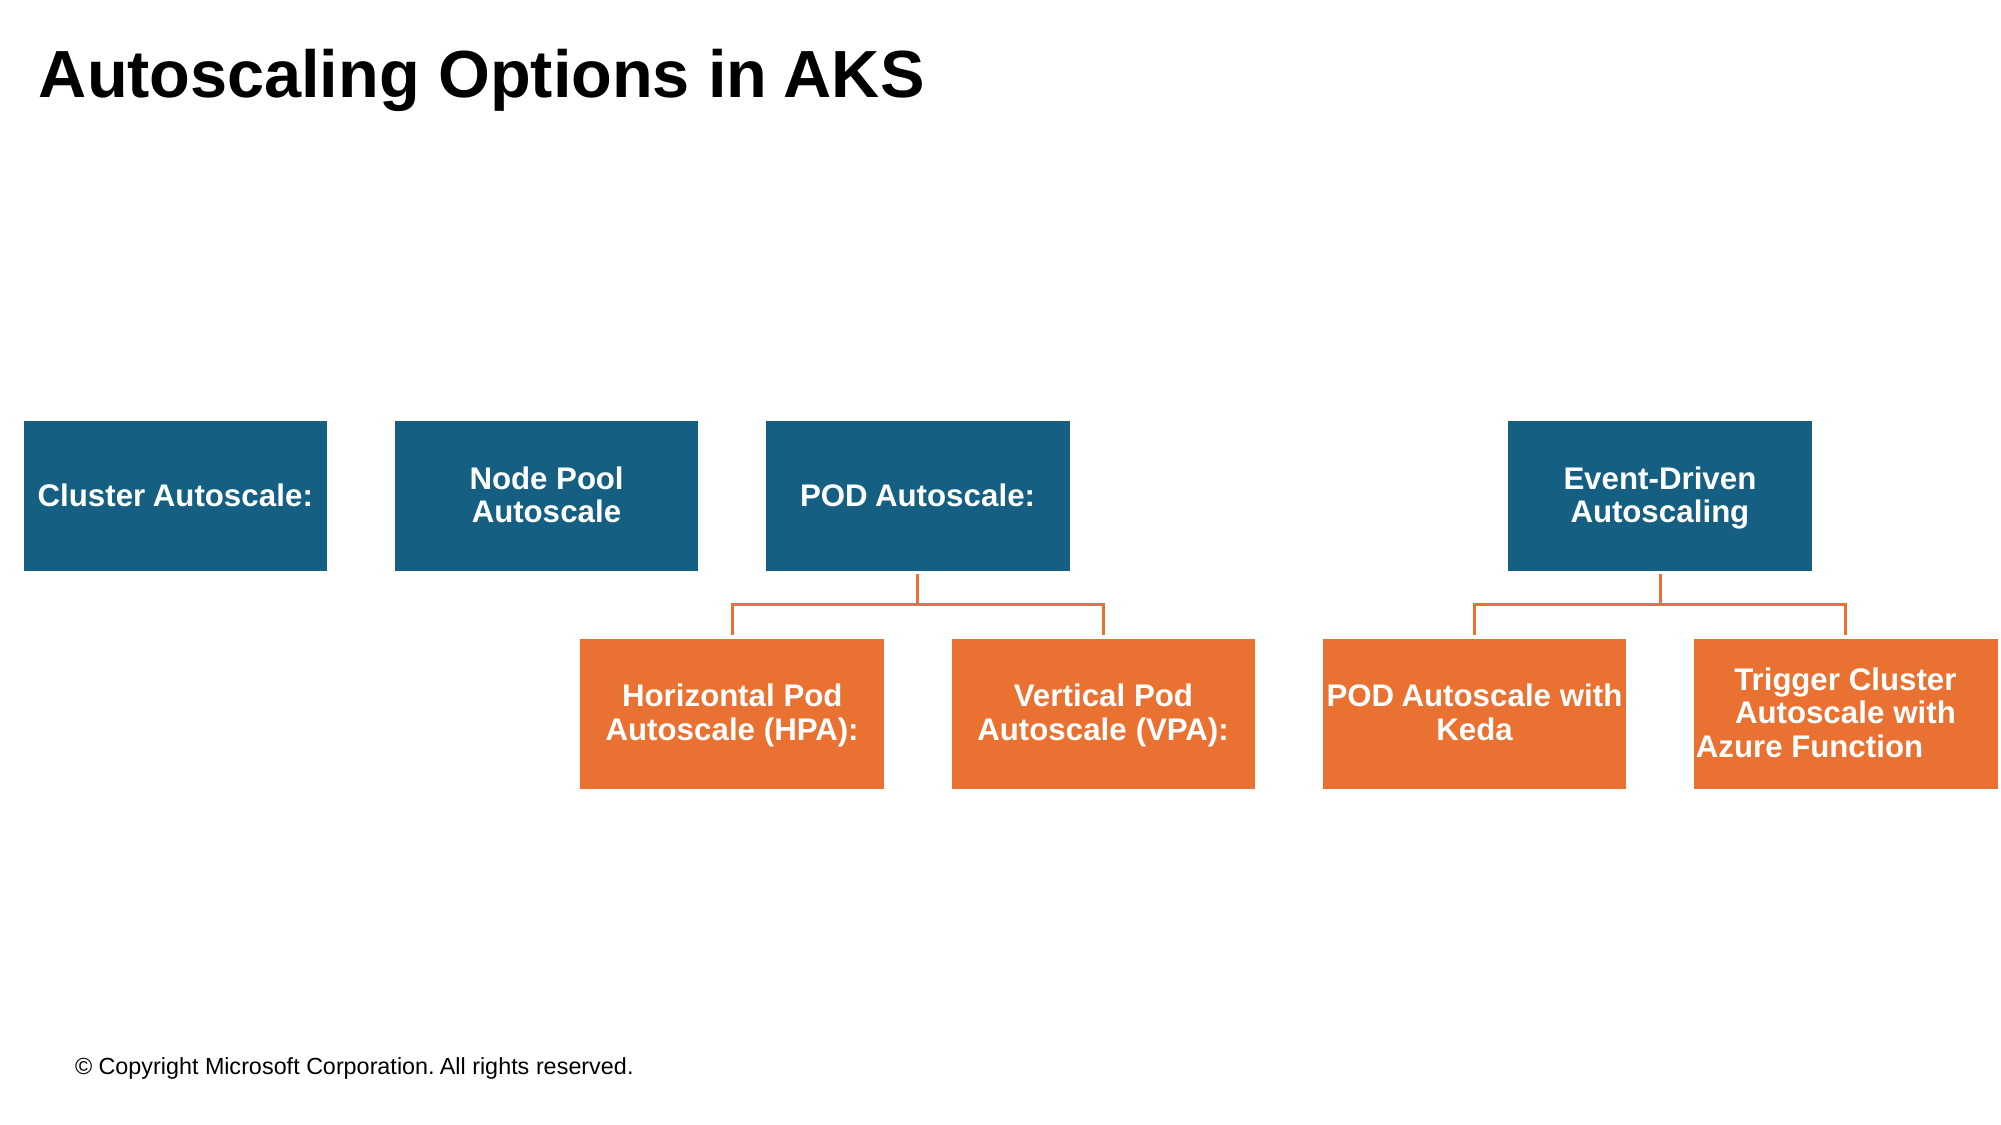

# Autoscaling Options in AKS
Cluster Autoscale:
Node Pool Autoscale
POD Autoscale:
Horizontal Pod Autoscale (HPA):
Vertical Pod Autoscale (VPA):
Event-Driven Autoscaling
POD Autoscale with Keda
Trigger Cluster Autoscale with Azure Function